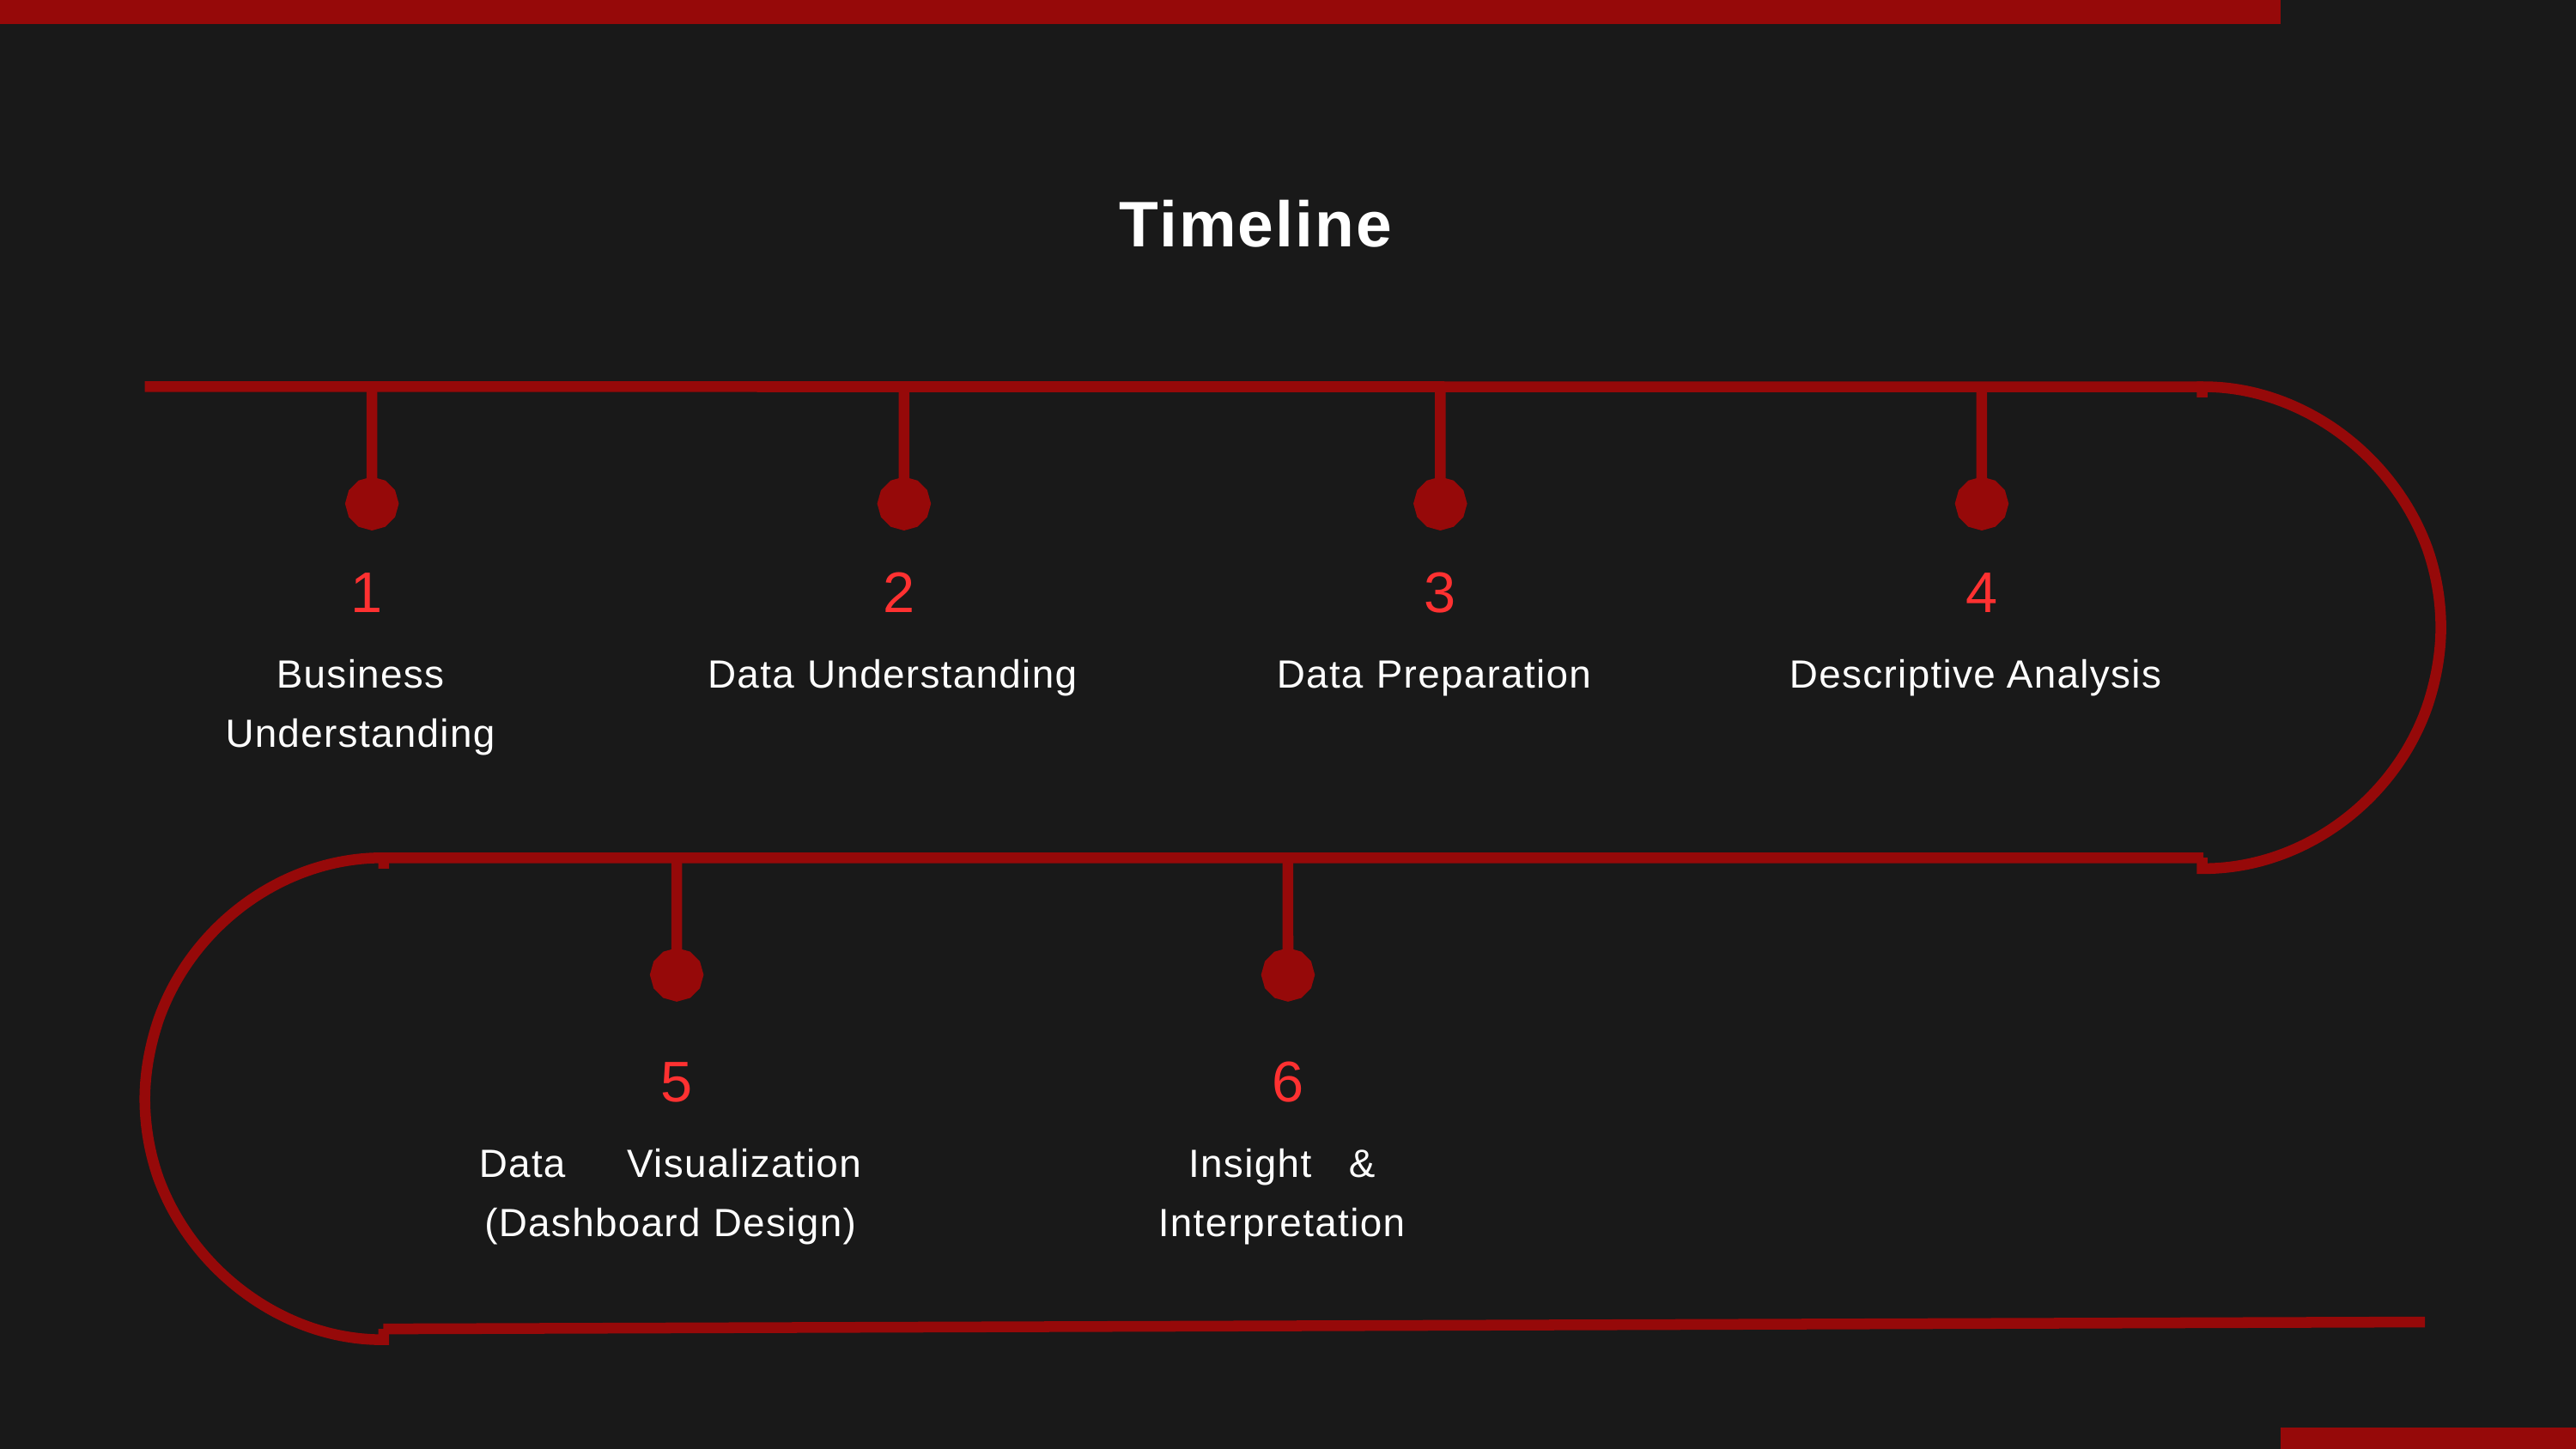

Timeline

1
Business
Understanding
2
Data Understanding

3
Data Preparation

4
Descriptive Analysis

5
Data     Visualization
(Dashboard Design)
6
Insight   &
Interpretation